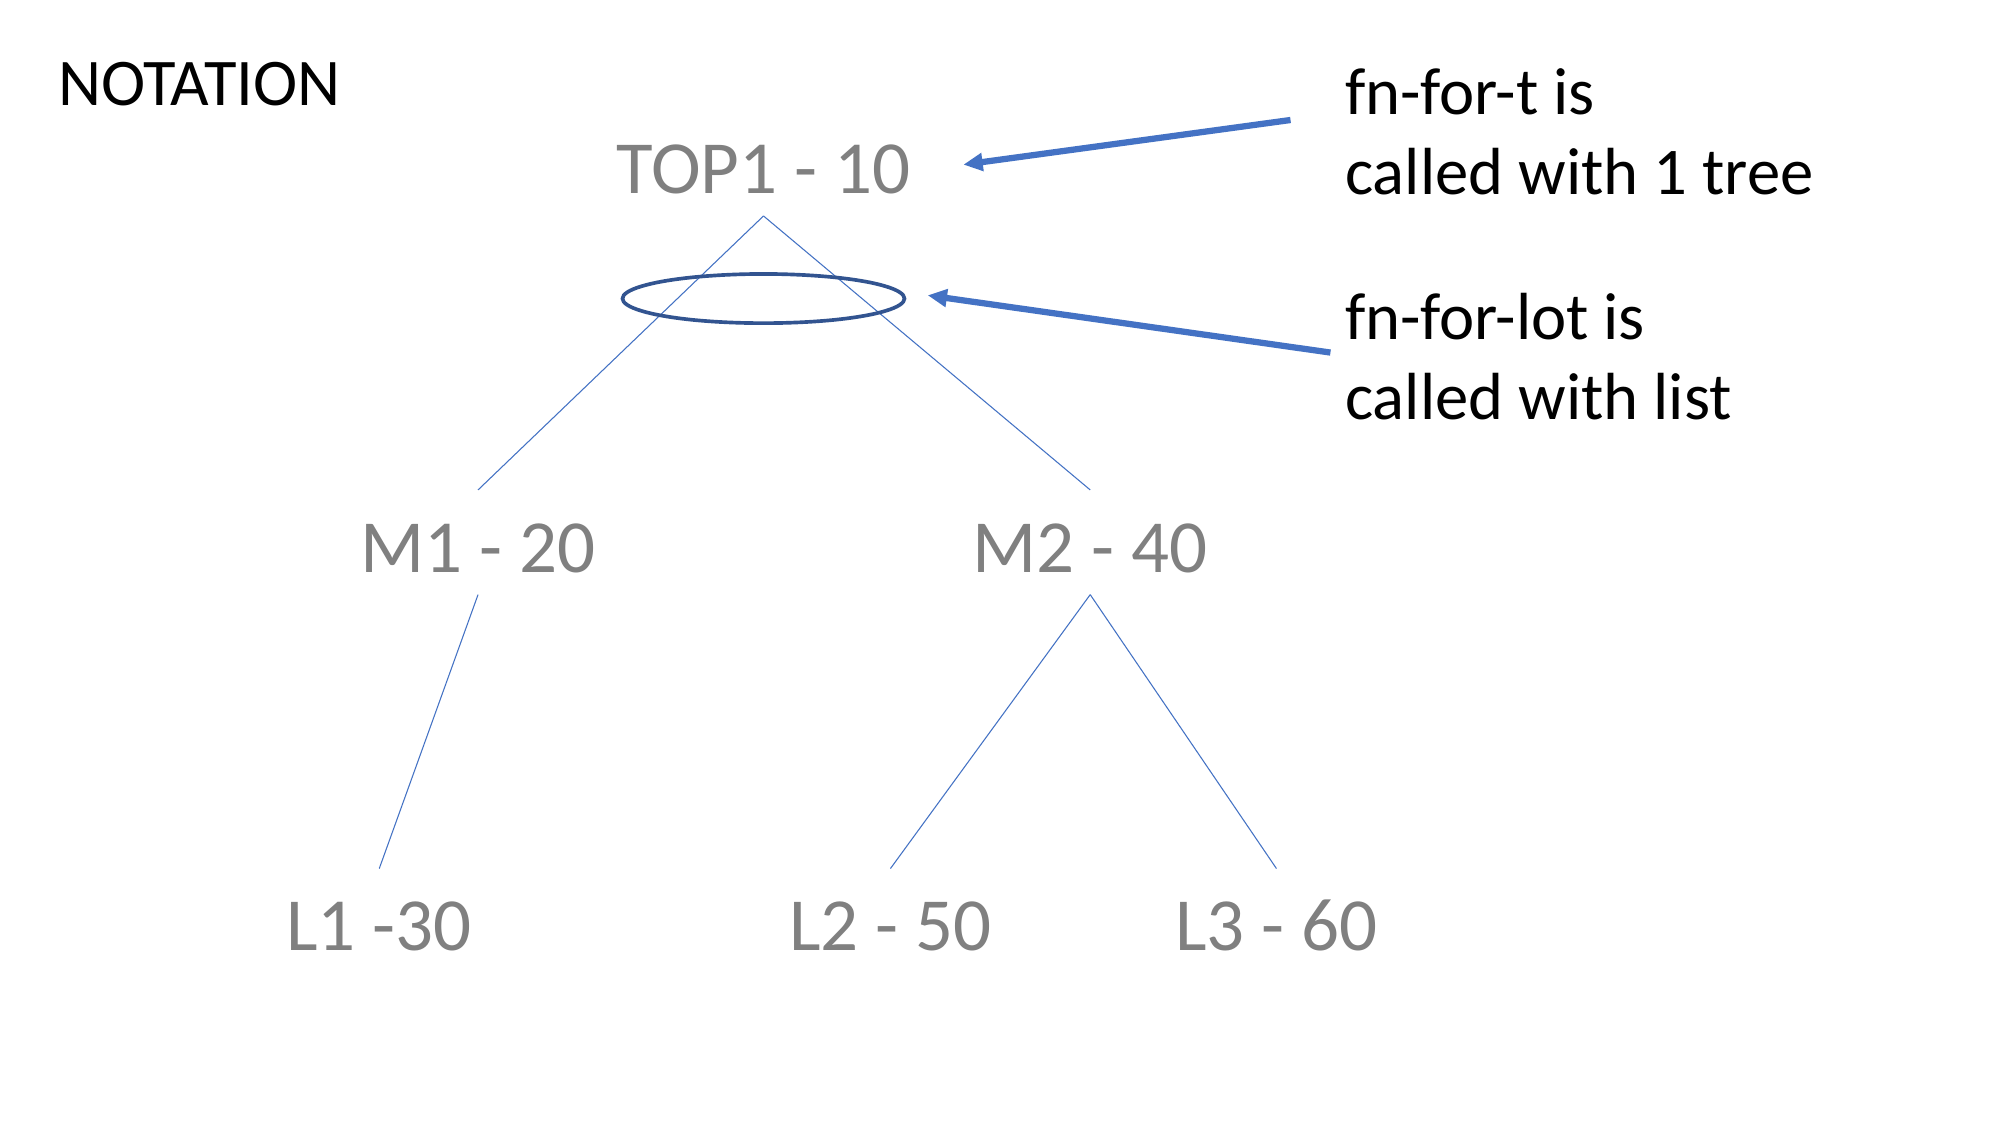

NOTATION
fn-for-t is
called with 1 tree
TOP1 - 10
fn-for-lot is
called with list

M1 - 20
M2 - 40
L2 - 50
L1 -30
L3 - 60